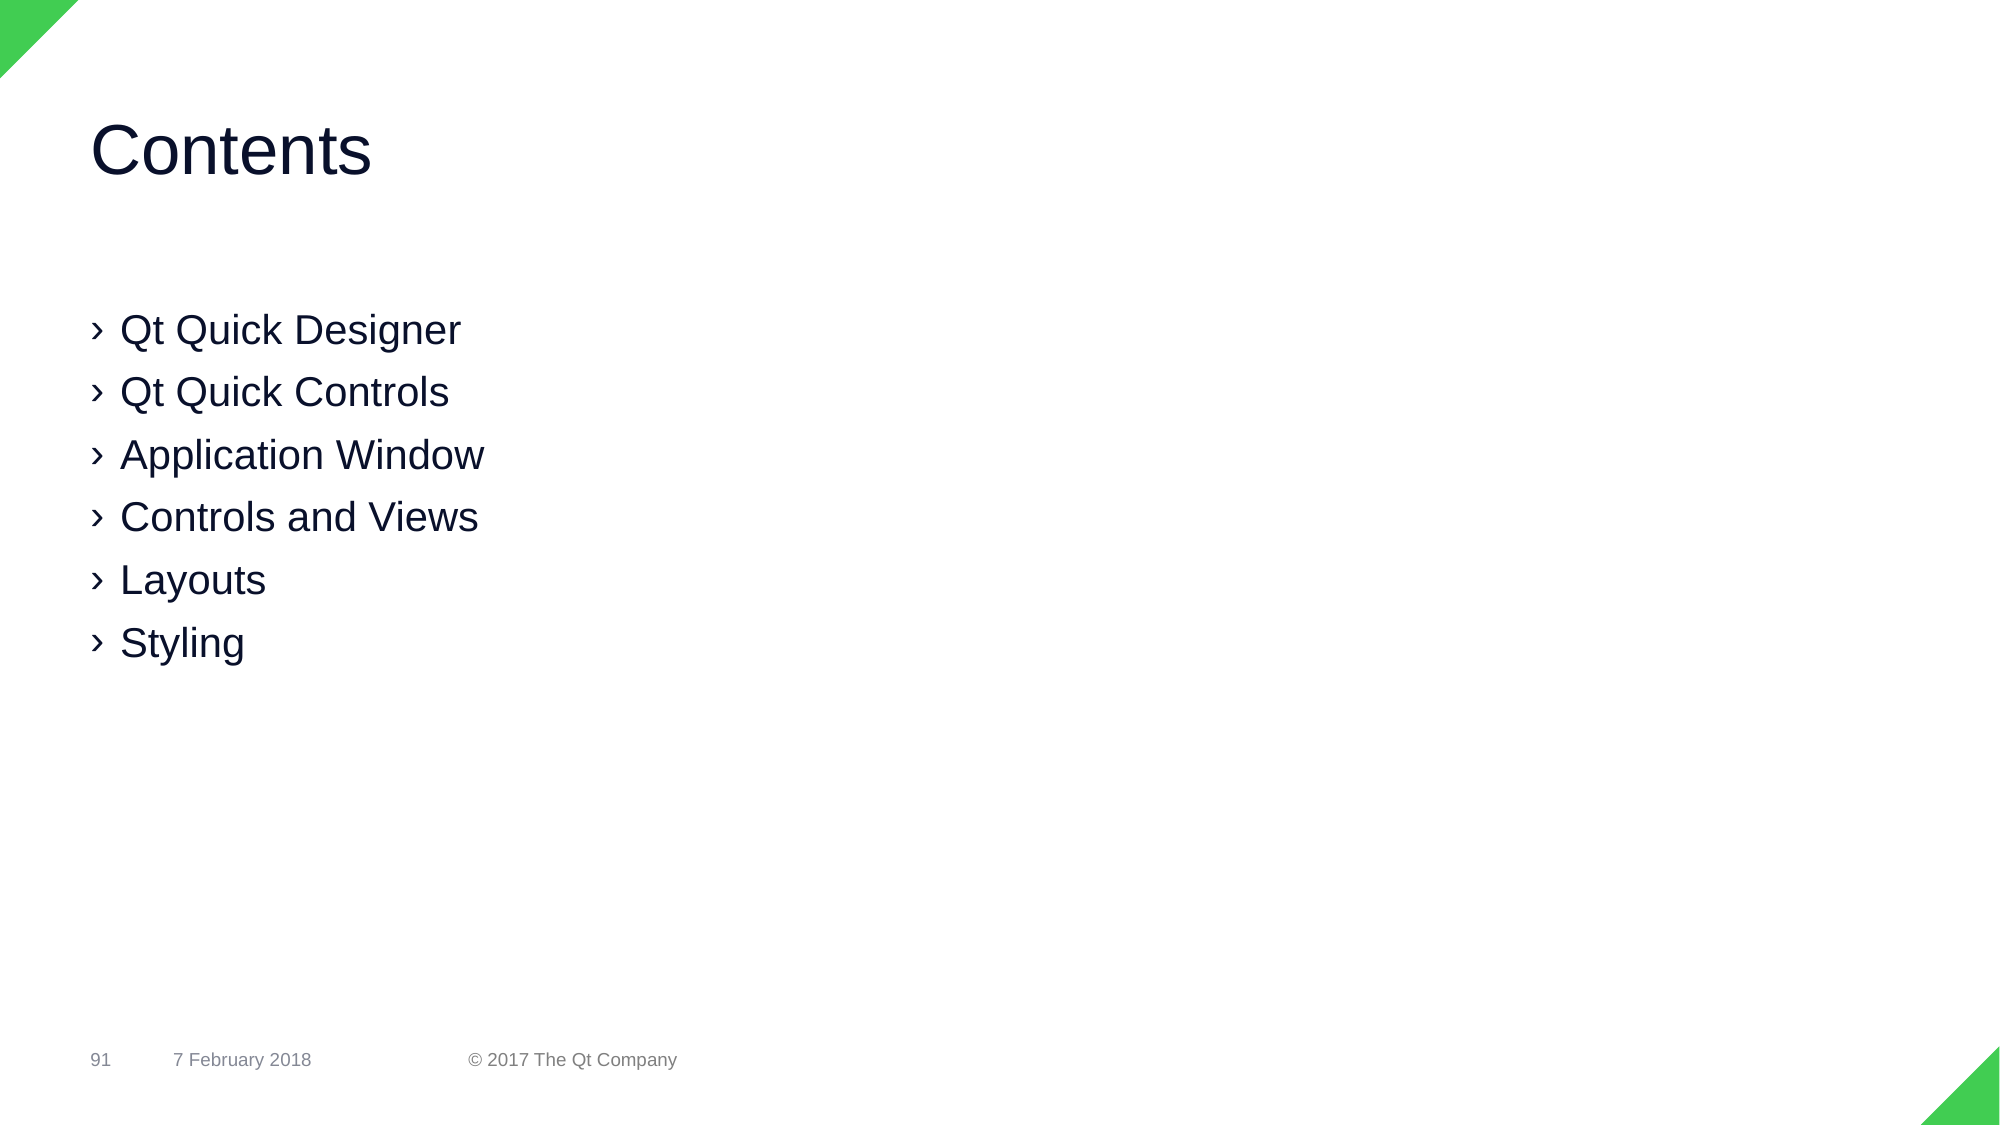

# Contents
Qt Quick Designer
Qt Quick Controls
Application Window
Controls and Views
Layouts
Styling

7 February 2018
91
© 2017 The Qt Company